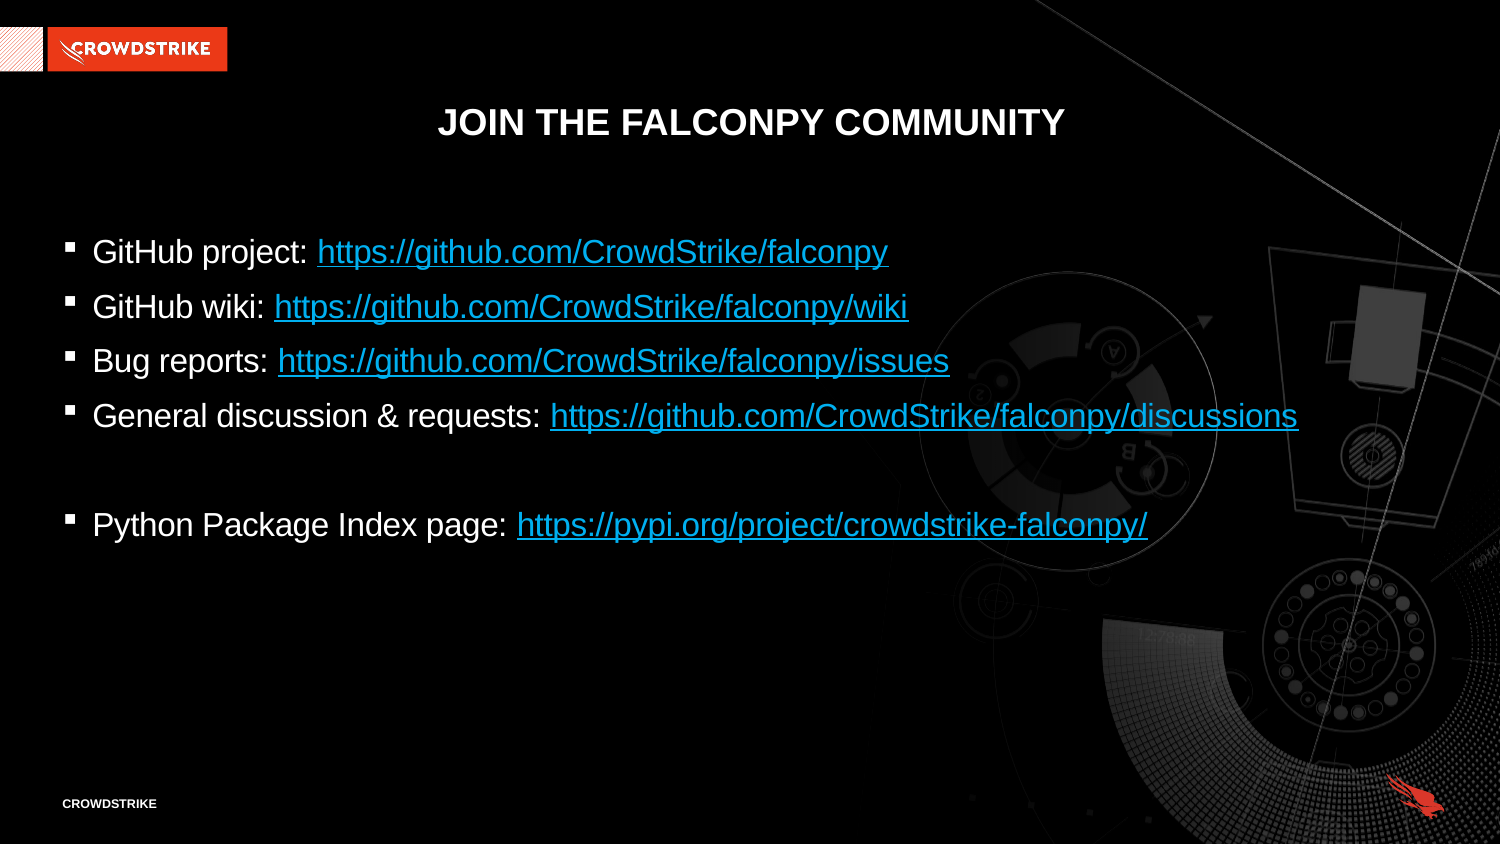

# Join the FalconPy community
GitHub project: https://github.com/CrowdStrike/falconpy
GitHub wiki: https://github.com/CrowdStrike/falconpy/wiki
Bug reports: https://github.com/CrowdStrike/falconpy/issues
General discussion & requests: https://github.com/CrowdStrike/falconpy/discussions

Python Package Index page: https://pypi.org/project/crowdstrike-falconpy/
CROWDSTRIKE